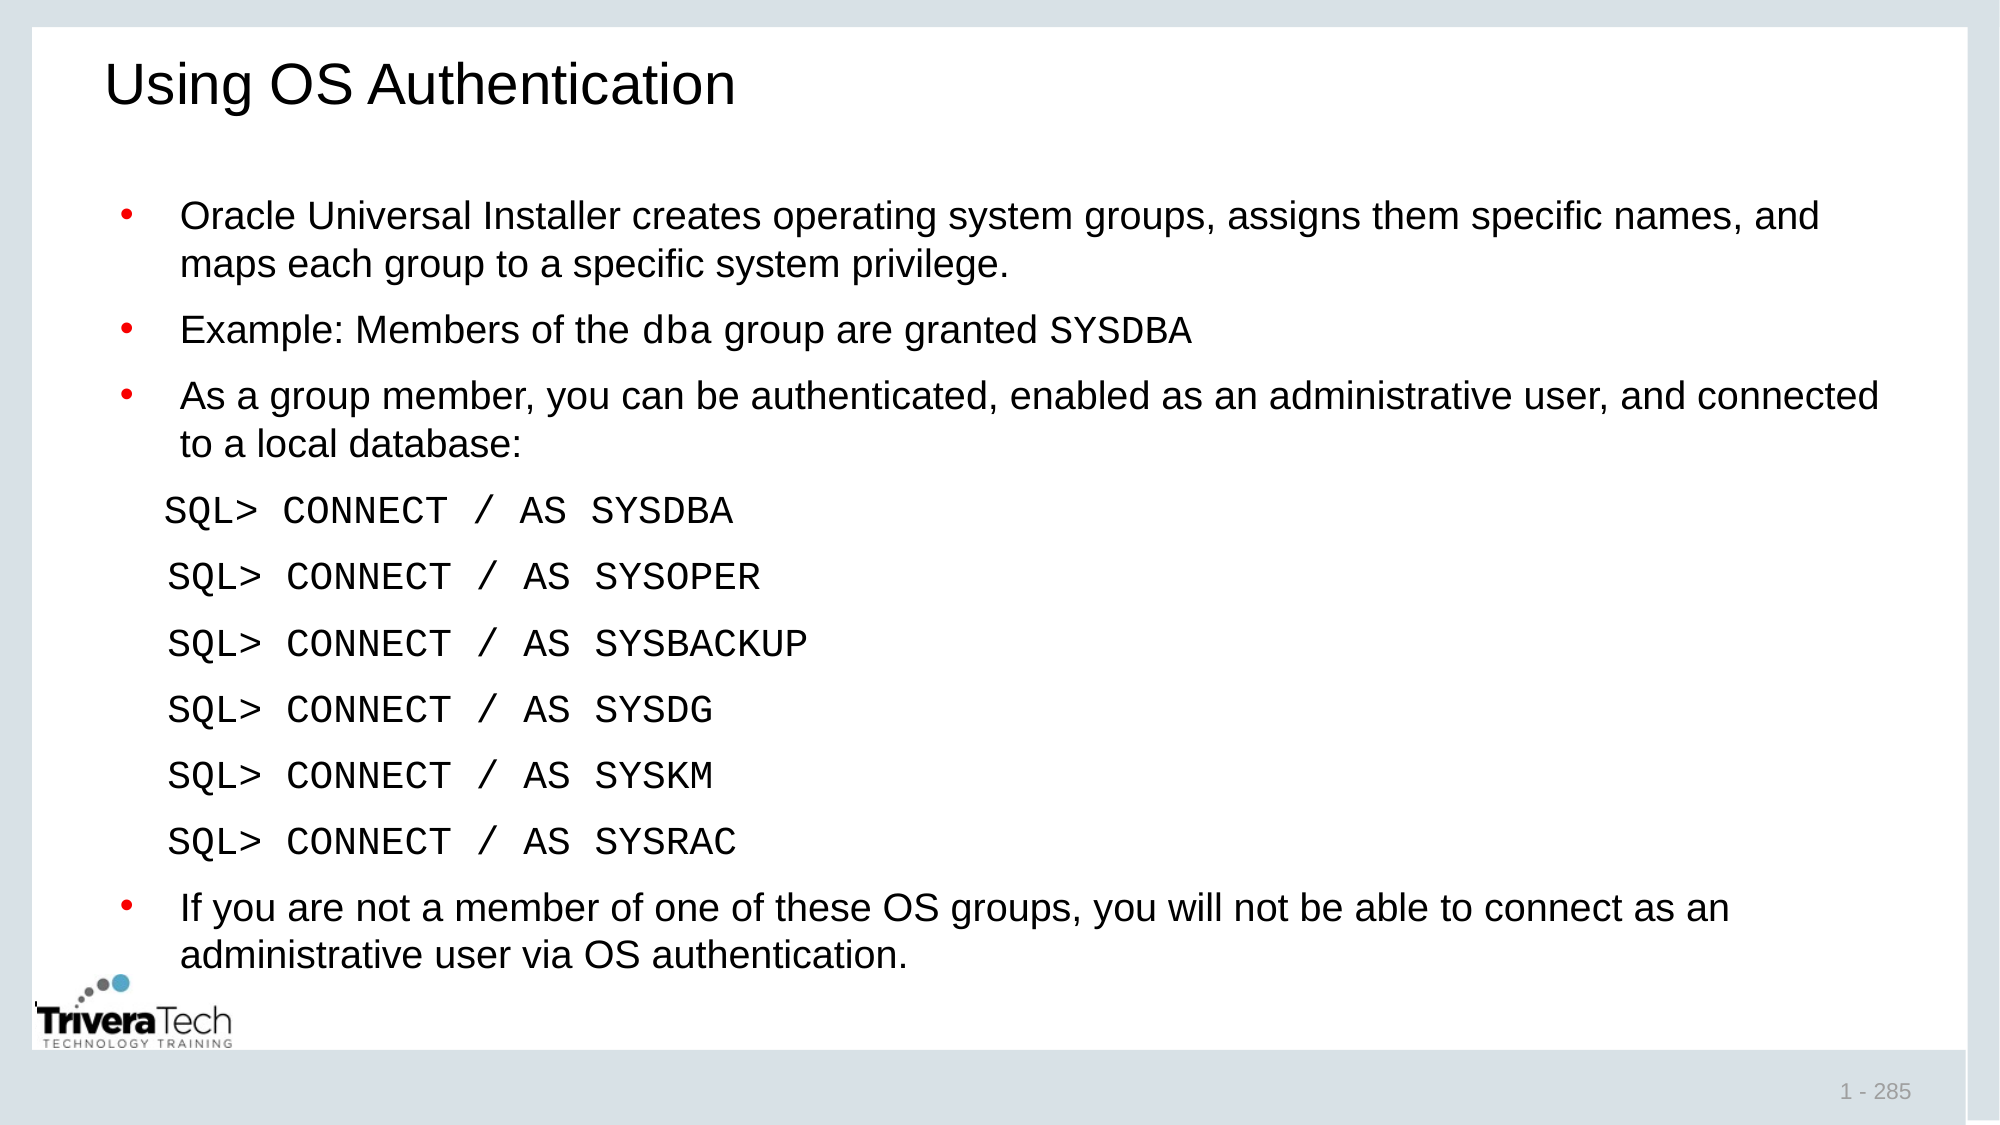

# Using OS Authentication
Oracle Universal Installer creates operating system groups, assigns them specific names, and maps each group to a specific system privilege.
Example: Members of the dba group are granted SYSDBA
As a group member, you can be authenticated, enabled as an administrative user, and connected to a local database:
    SQL> CONNECT / AS SYSDBA
  SQL> CONNECT / AS SYSOPER
  SQL> CONNECT / AS SYSBACKUP
  SQL> CONNECT / AS SYSDG
  SQL> CONNECT / AS SYSKM
  SQL> CONNECT / AS SYSRAC
If you are not a member of one of these OS groups, you will not be able to connect as an administrative user via OS authentication.